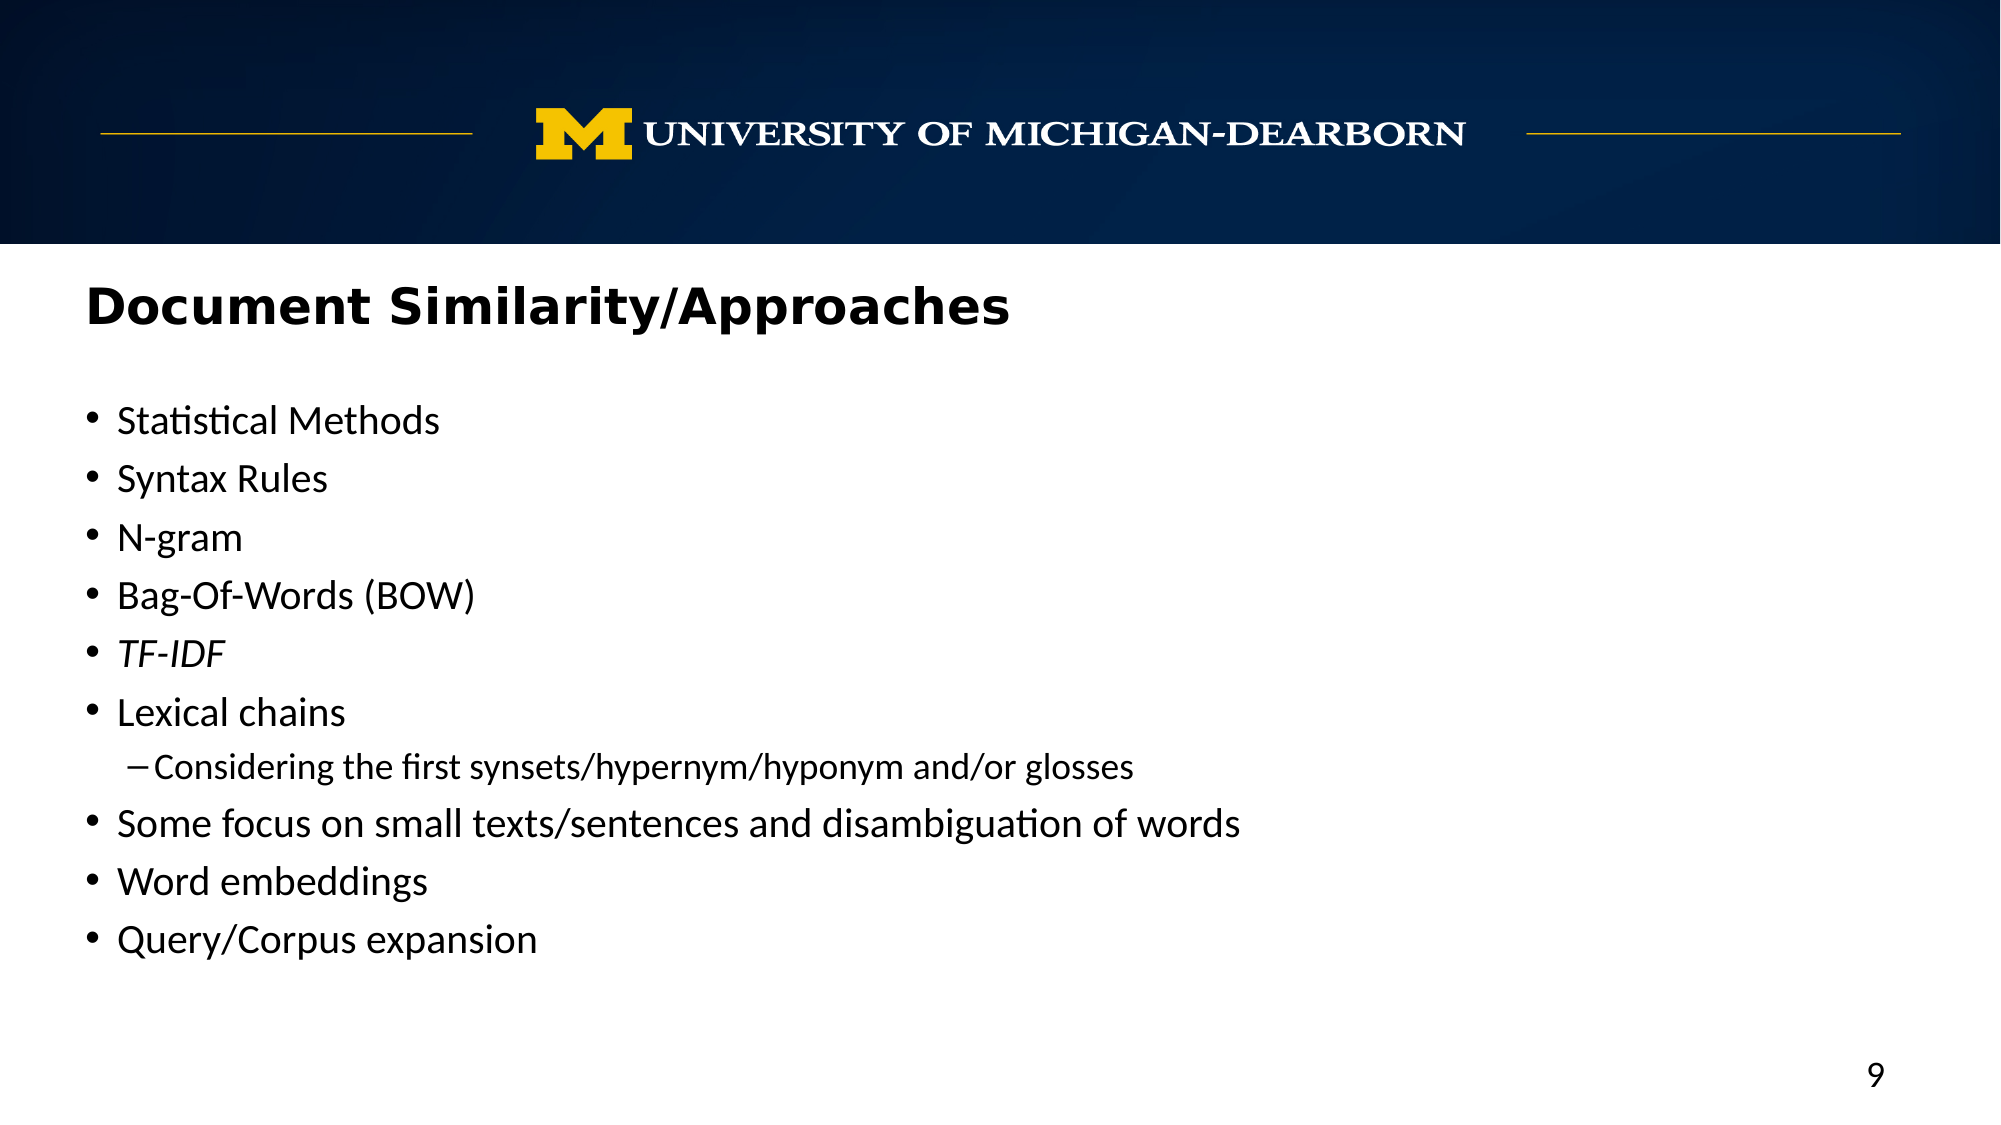

Document Similarity/Approaches
Statistical Methods
Syntax Rules
N-gram
Bag-Of-Words (BOW)
TF-IDF
Lexical chains
Considering the first synsets/hypernym/hyponym and/or glosses
Some focus on small texts/sentences and disambiguation of words
Word embeddings
Query/Corpus expansion
9